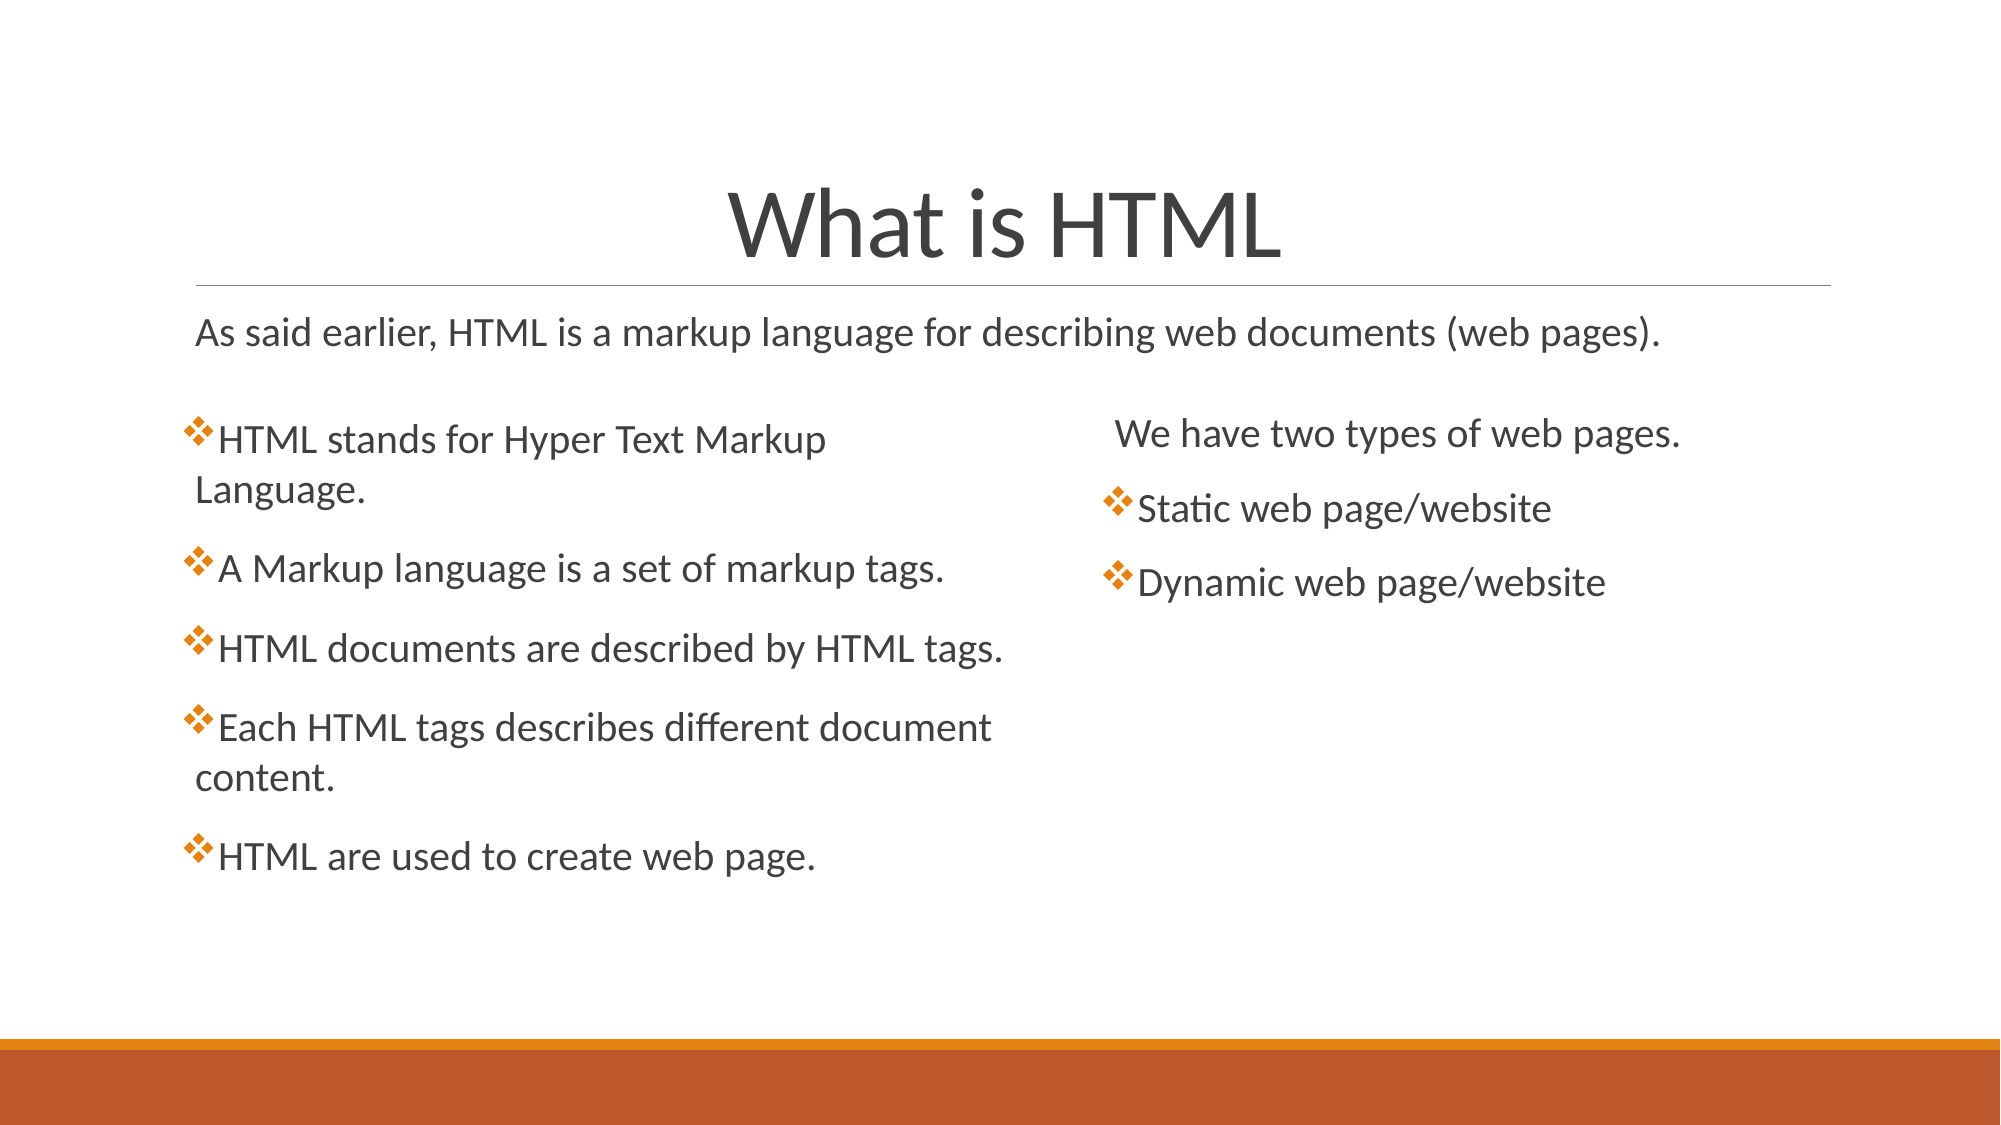

# What is HTML
As said earlier, HTML is a markup language for describing web documents (web pages).
HTML stands for Hyper Text Markup Language.
A Markup language is a set of markup tags.
HTML documents are described by HTML tags.
Each HTML tags describes different document content.
HTML are used to create web page.
We have two types of web pages.
Static web page/website
Dynamic web page/website